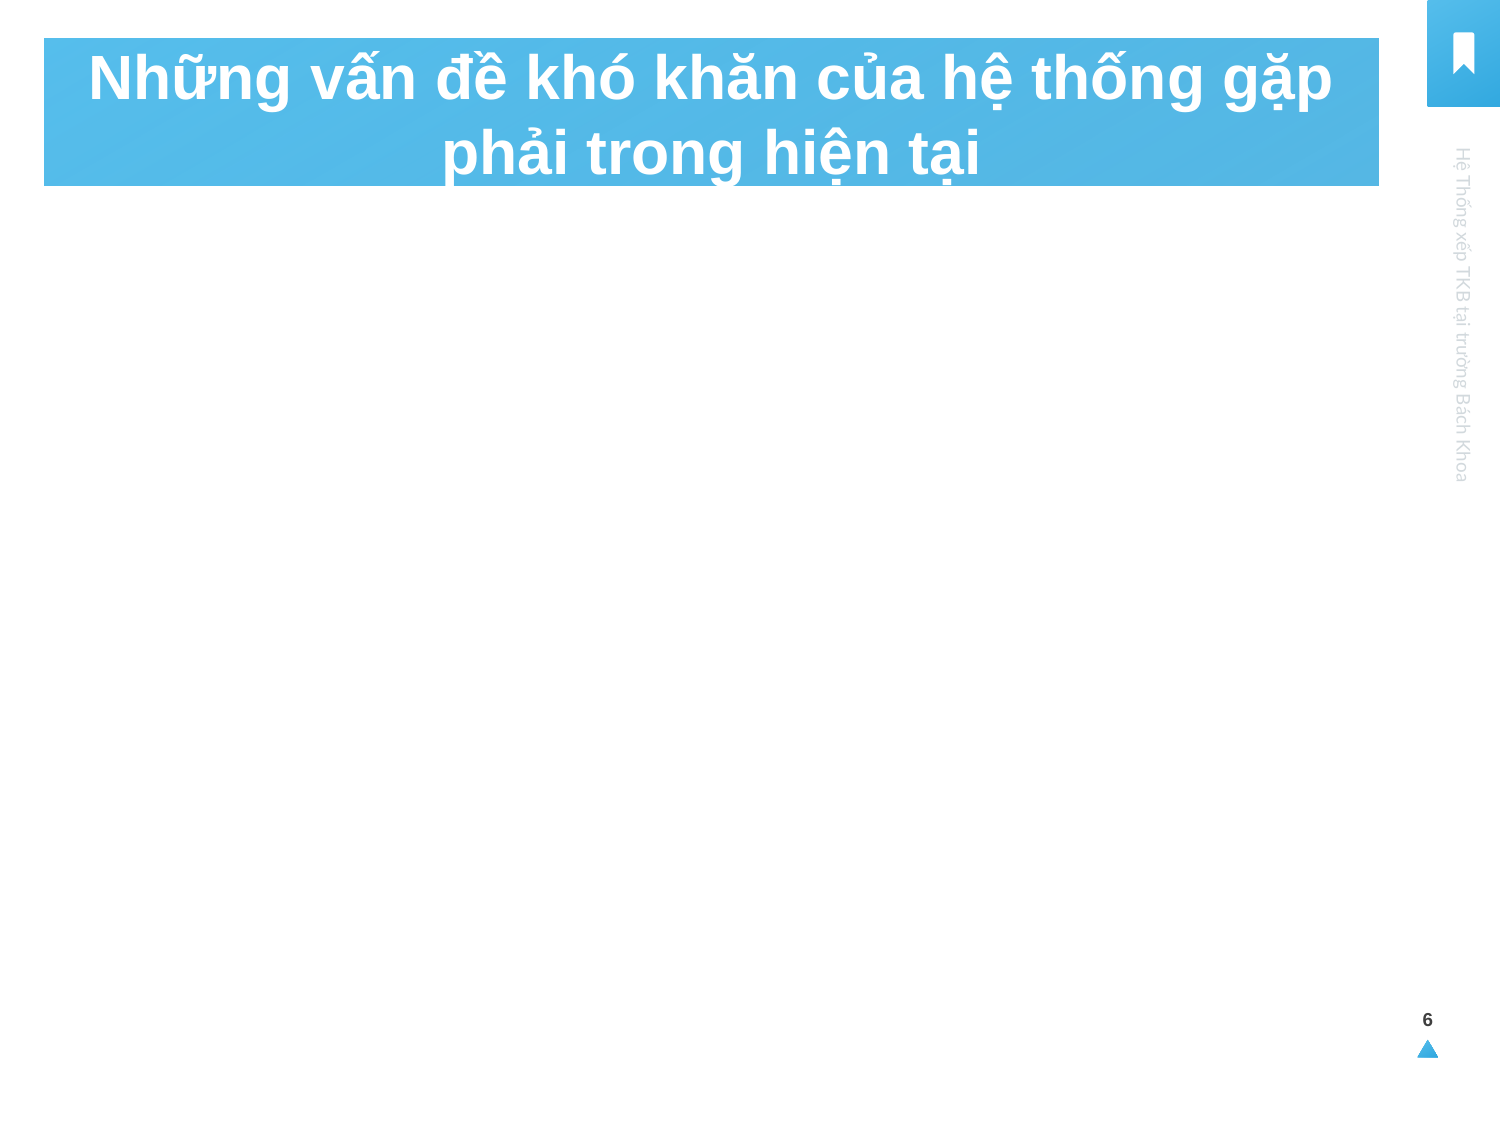

Những vấn đề khó khăn của hệ thống gặp phải trong hiện tại

Hệ Thống xếp TKB tại trường Bách Khoa
6